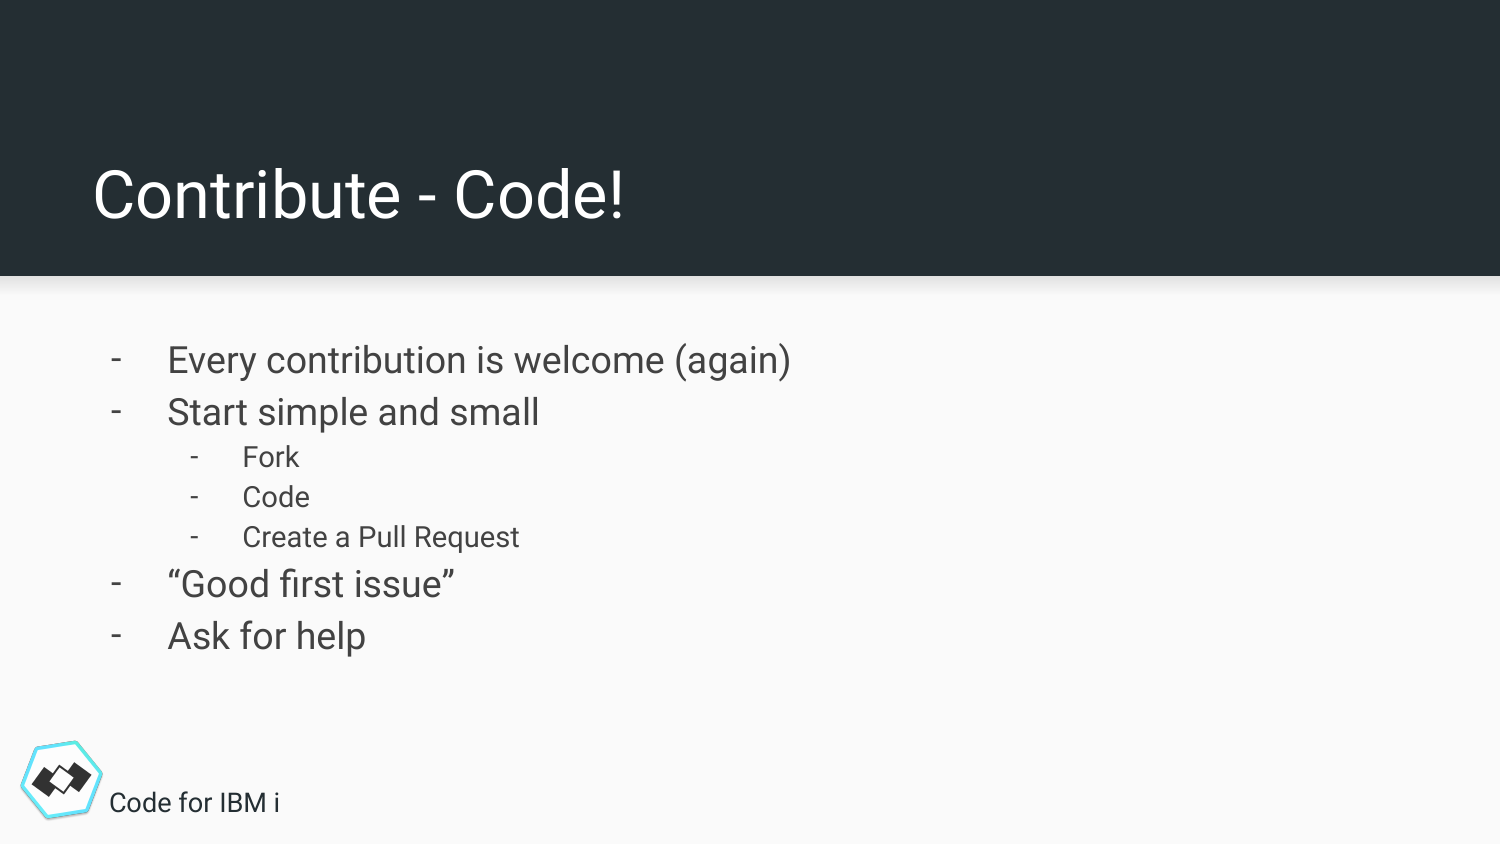

# Contribute - Code!
Every contribution is welcome (again)
Start simple and small
Fork
Code
Create a Pull Request
“Good first issue”
Ask for help